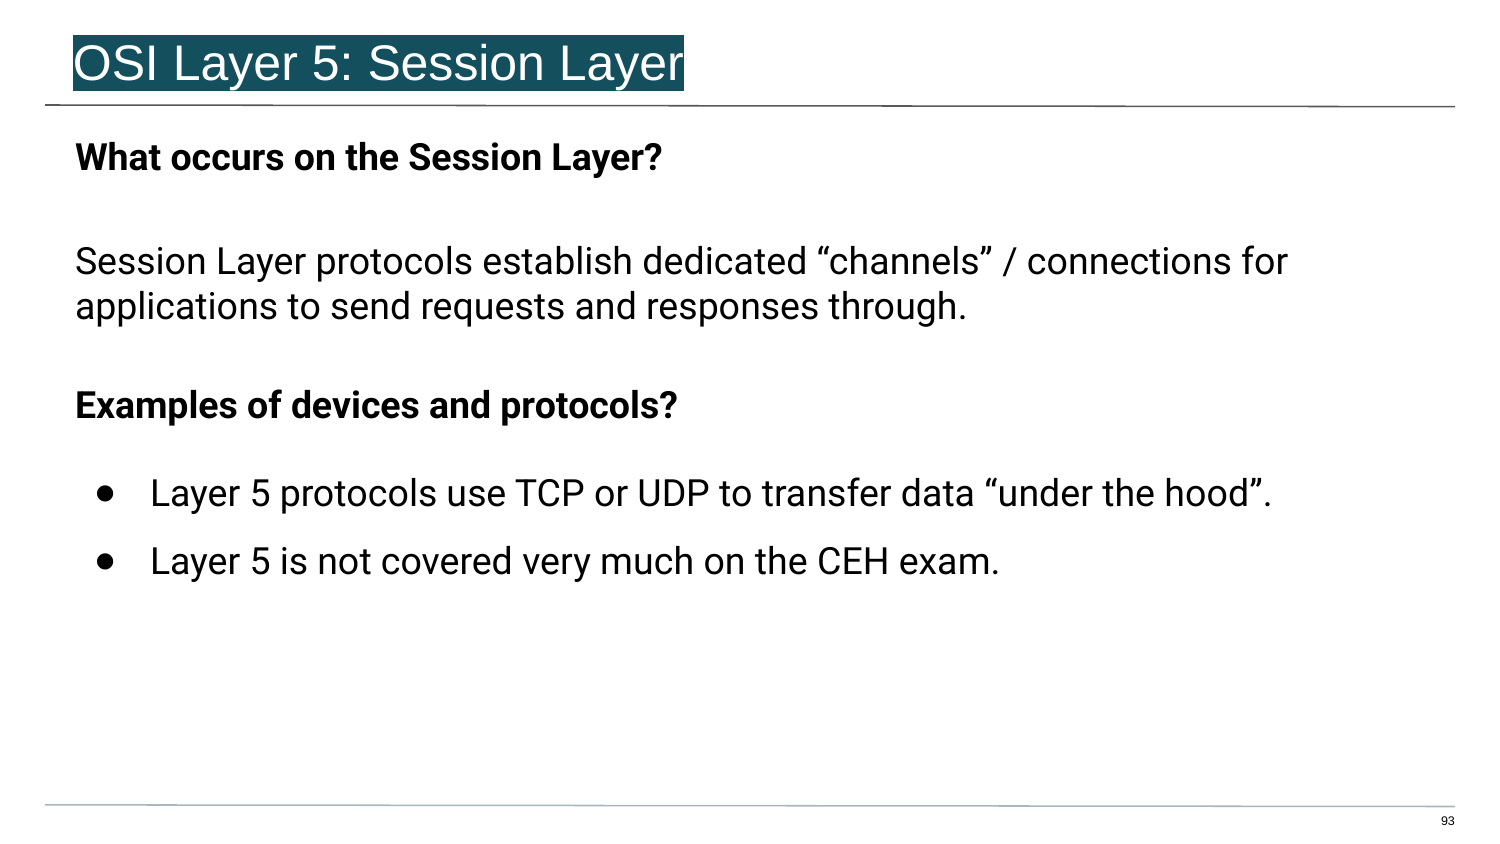

# OSI Layer 5: Session Layer
What occurs on the Session Layer?
Session Layer protocols establish dedicated “channels” / connections for applications to send requests and responses through.
Examples of devices and protocols?
Layer 5 protocols use TCP or UDP to transfer data “under the hood”.
Layer 5 is not covered very much on the CEH exam.

93